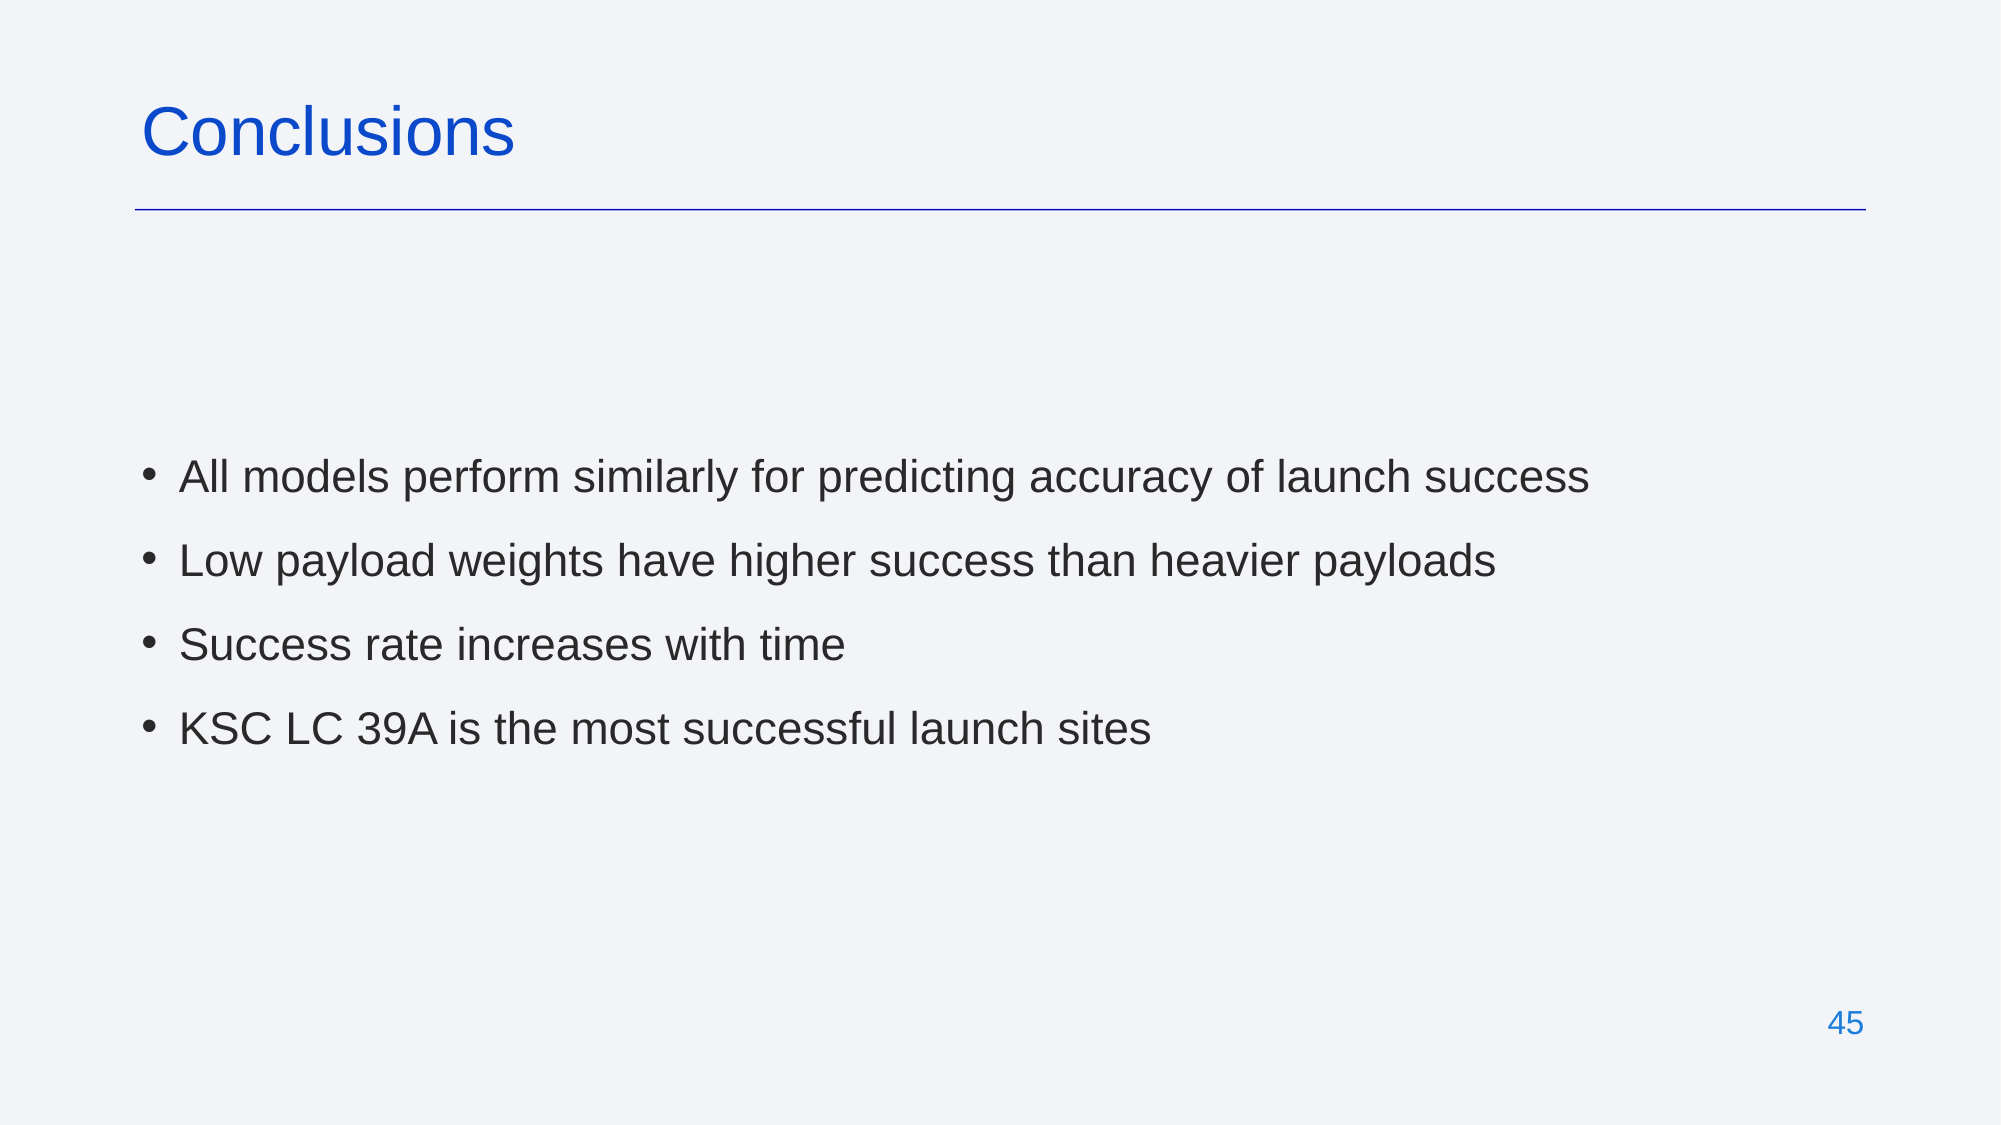

Conclusions
All models perform similarly for predicting accuracy of launch success
Low payload weights have higher success than heavier payloads
Success rate increases with time
KSC LC 39A is the most successful launch sites
45